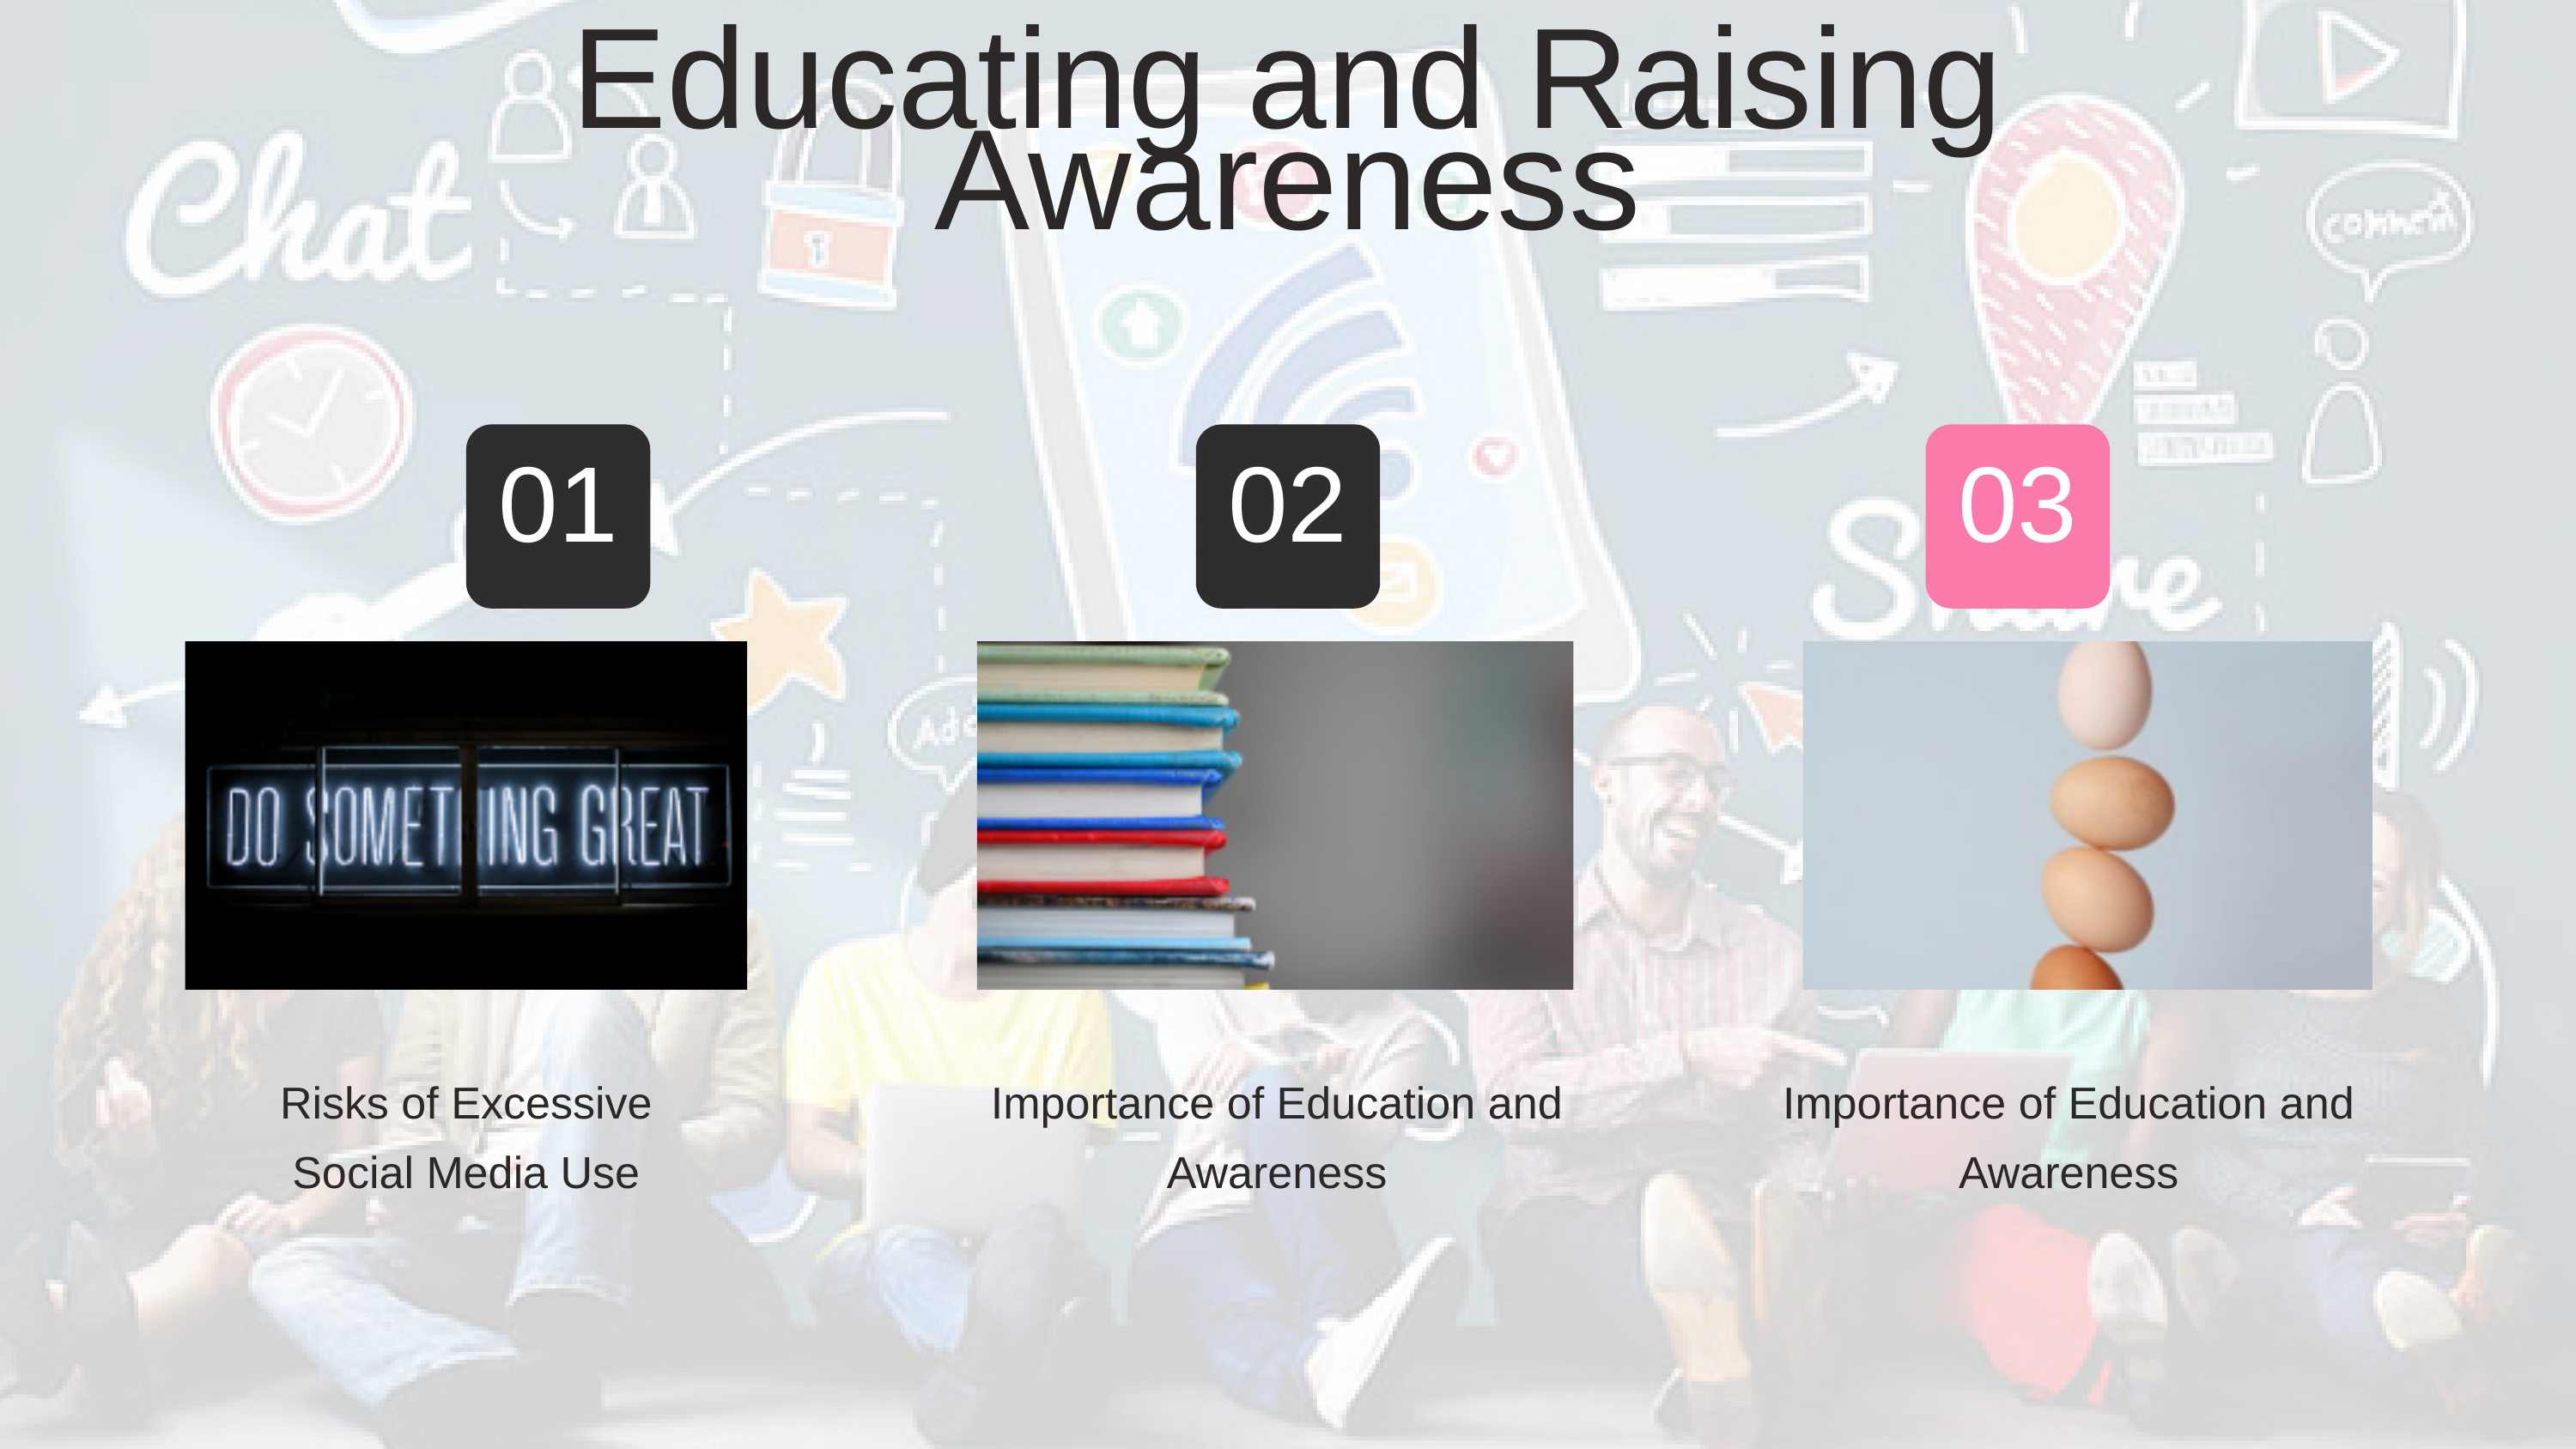

Educating and Raising Awareness

01

02

03

Risks of Excessive Social Media Use
Importance of Education and Awareness
Importance of Education and Awareness